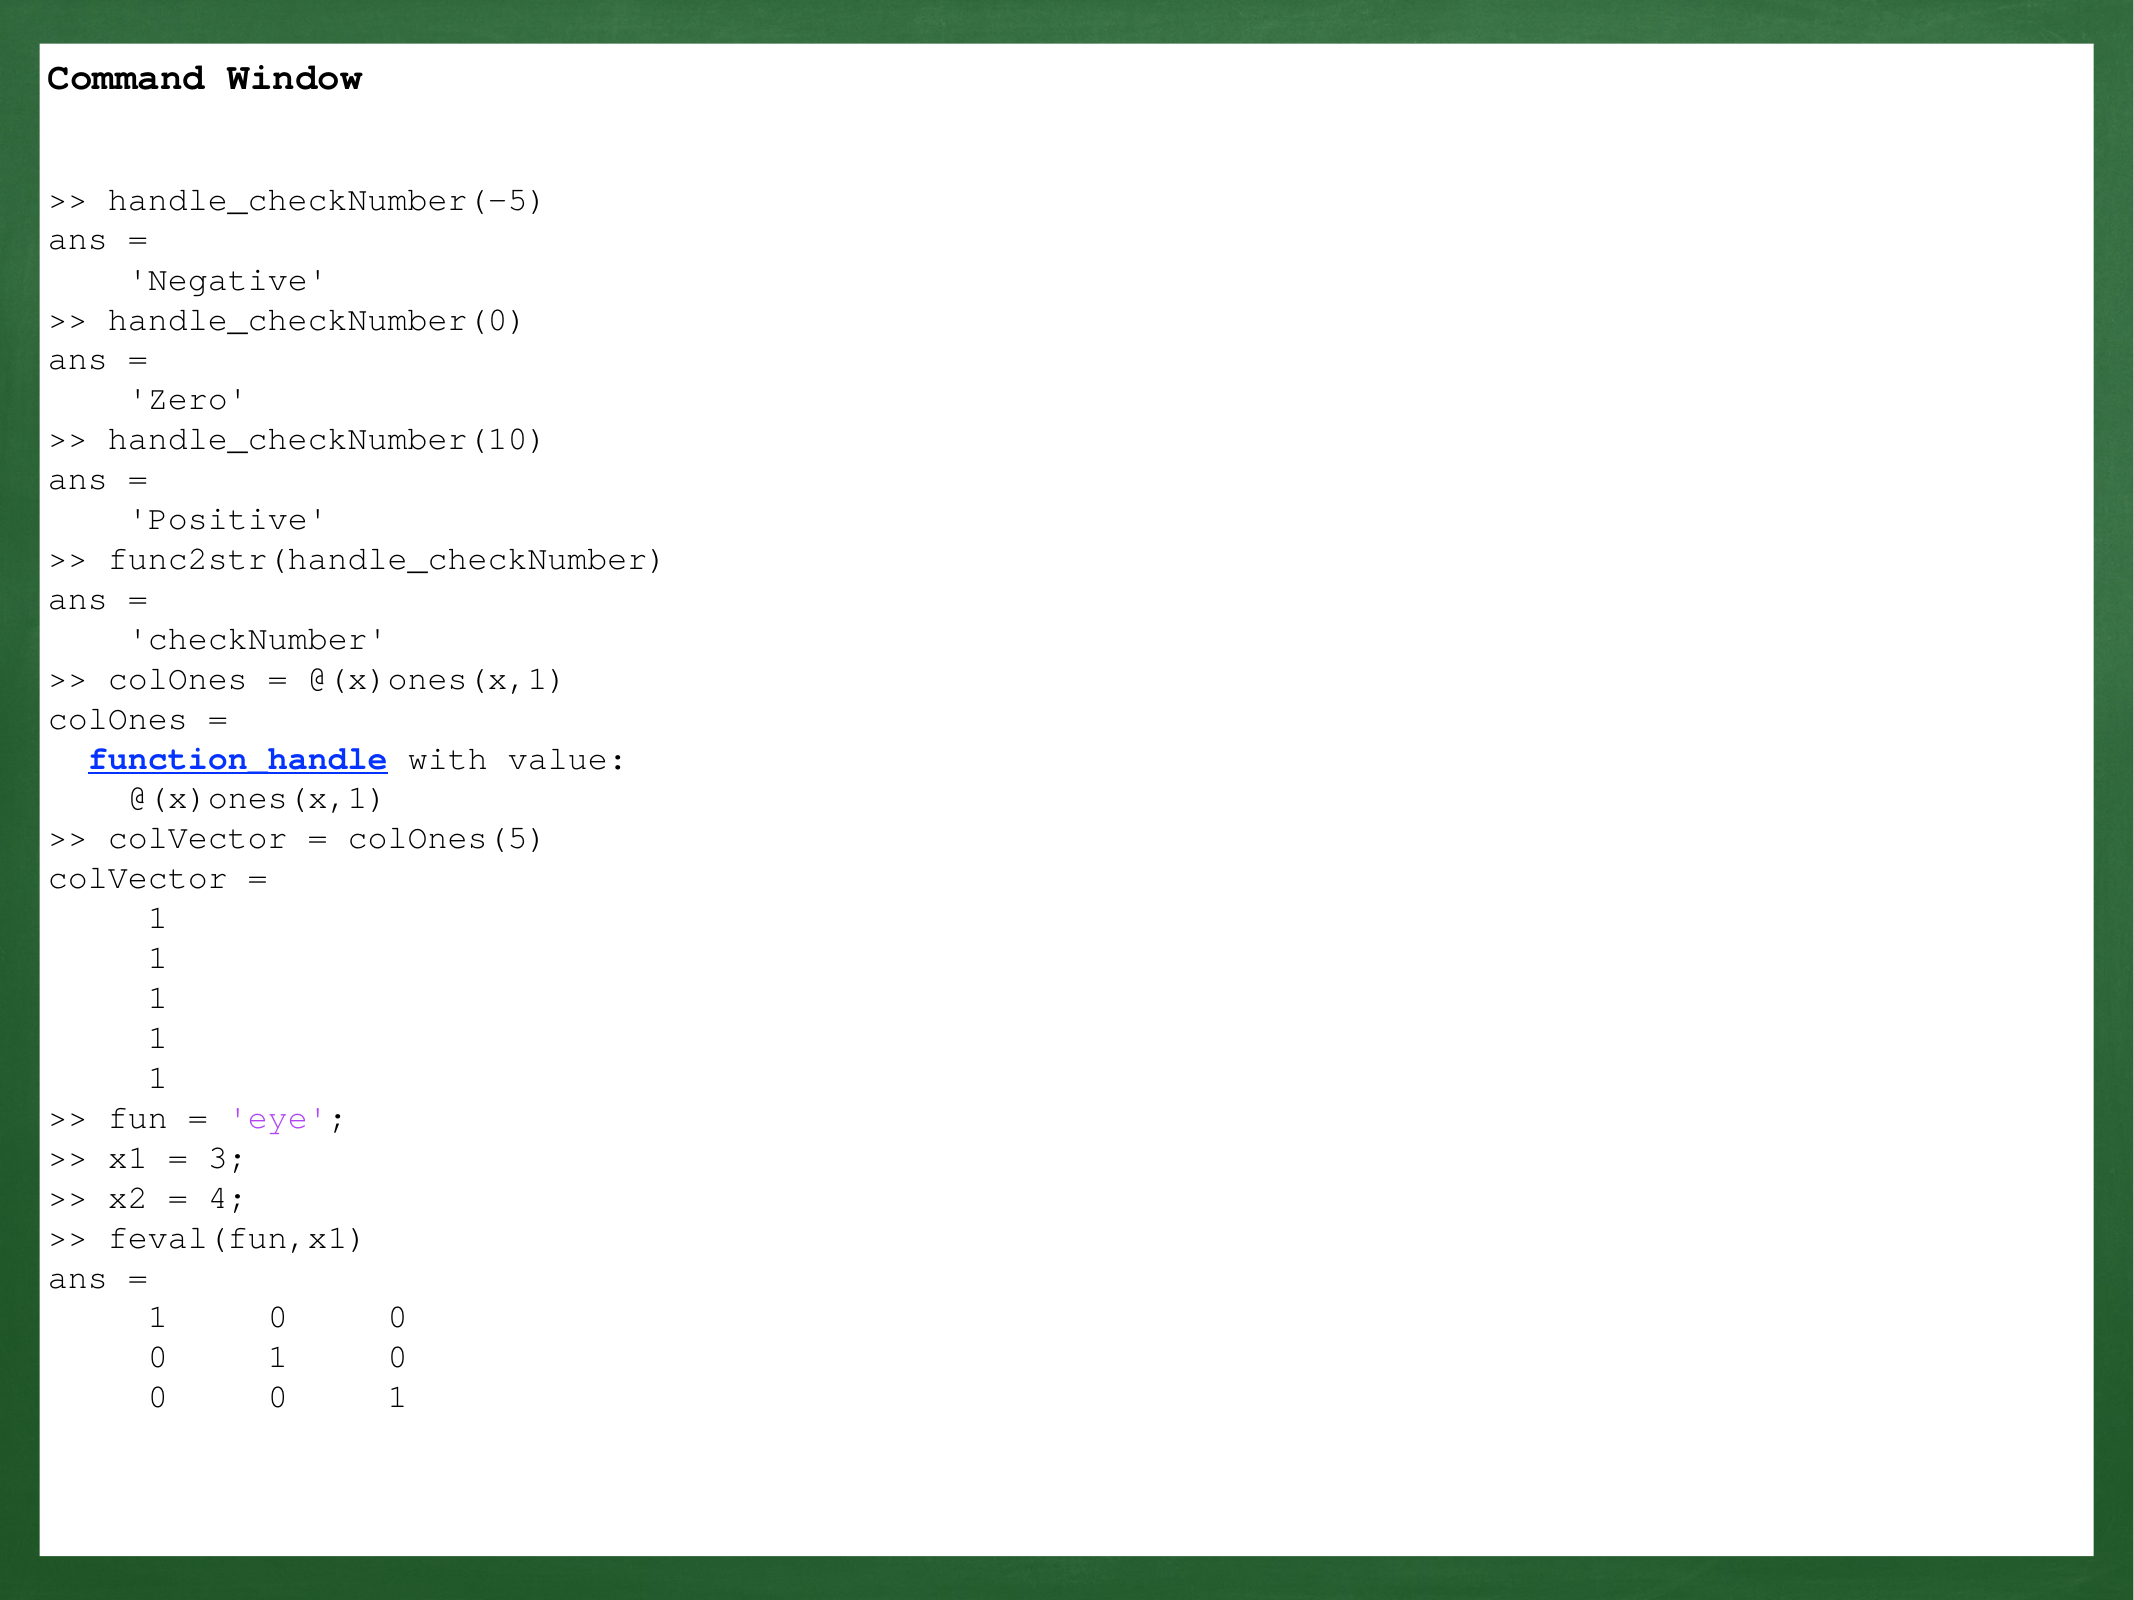

Command Window

>> handle_checkNumber(-5)
ans =
    'Negative'
>> handle_checkNumber(0)
ans =
    'Zero'
>> handle_checkNumber(10)
ans =
    'Positive'
>> func2str(handle_checkNumber)
ans =
    'checkNumber'
>> colOnes = @(x)ones(x,1)
colOnes =
  function_handle with value:
    @(x)ones(x,1)
>> colVector = colOnes(5)
colVector =
     1
     1
     1
     1
     1
>> fun = 'eye';
>> x1 = 3;
>> x2 = 4;
>> feval(fun,x1)
ans =
     1     0     0
     0     1     0
     0     0     1